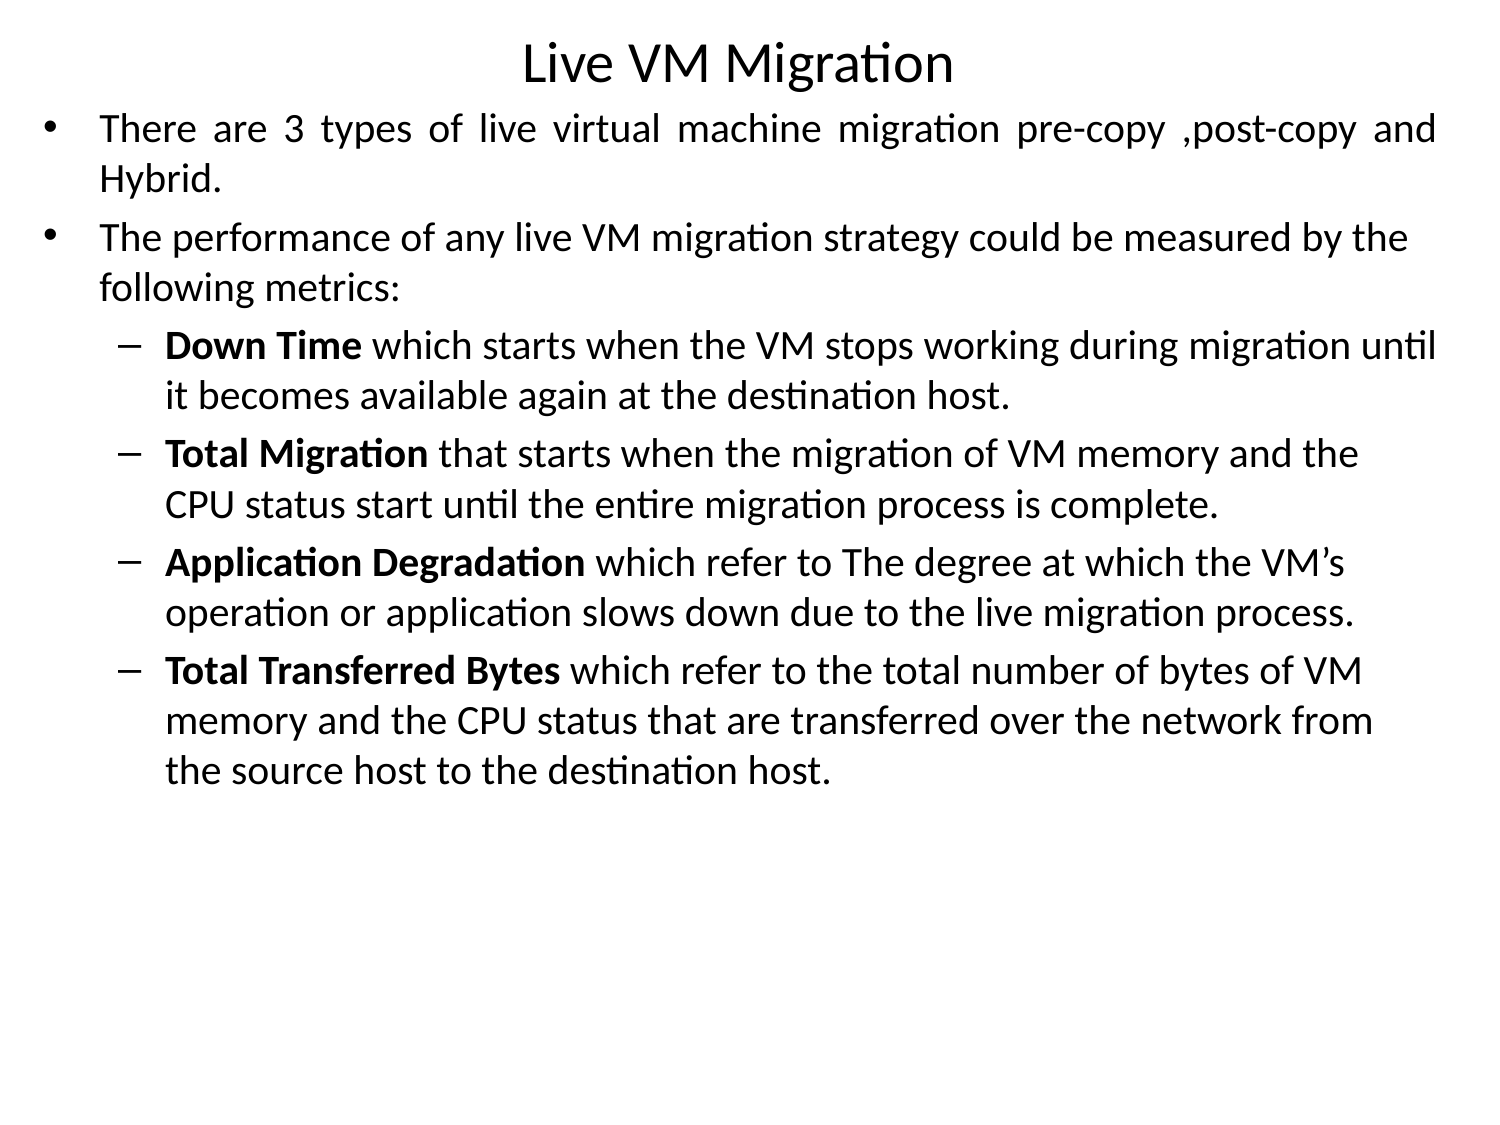

# Live VM Migration
There are 3 types of live virtual machine migration pre-copy ,post-copy and Hybrid.
The performance of any live VM migration strategy could be measured by the following metrics:
Down Time which starts when the VM stops working during migration until it becomes available again at the destination host.
Total Migration that starts when the migration of VM memory and the CPU status start until the entire migration process is complete.
Application Degradation which refer to The degree at which the VM’s operation or application slows down due to the live migration process.
Total Transferred Bytes which refer to the total number of bytes of VM memory and the CPU status that are transferred over the network from the source host to the destination host.